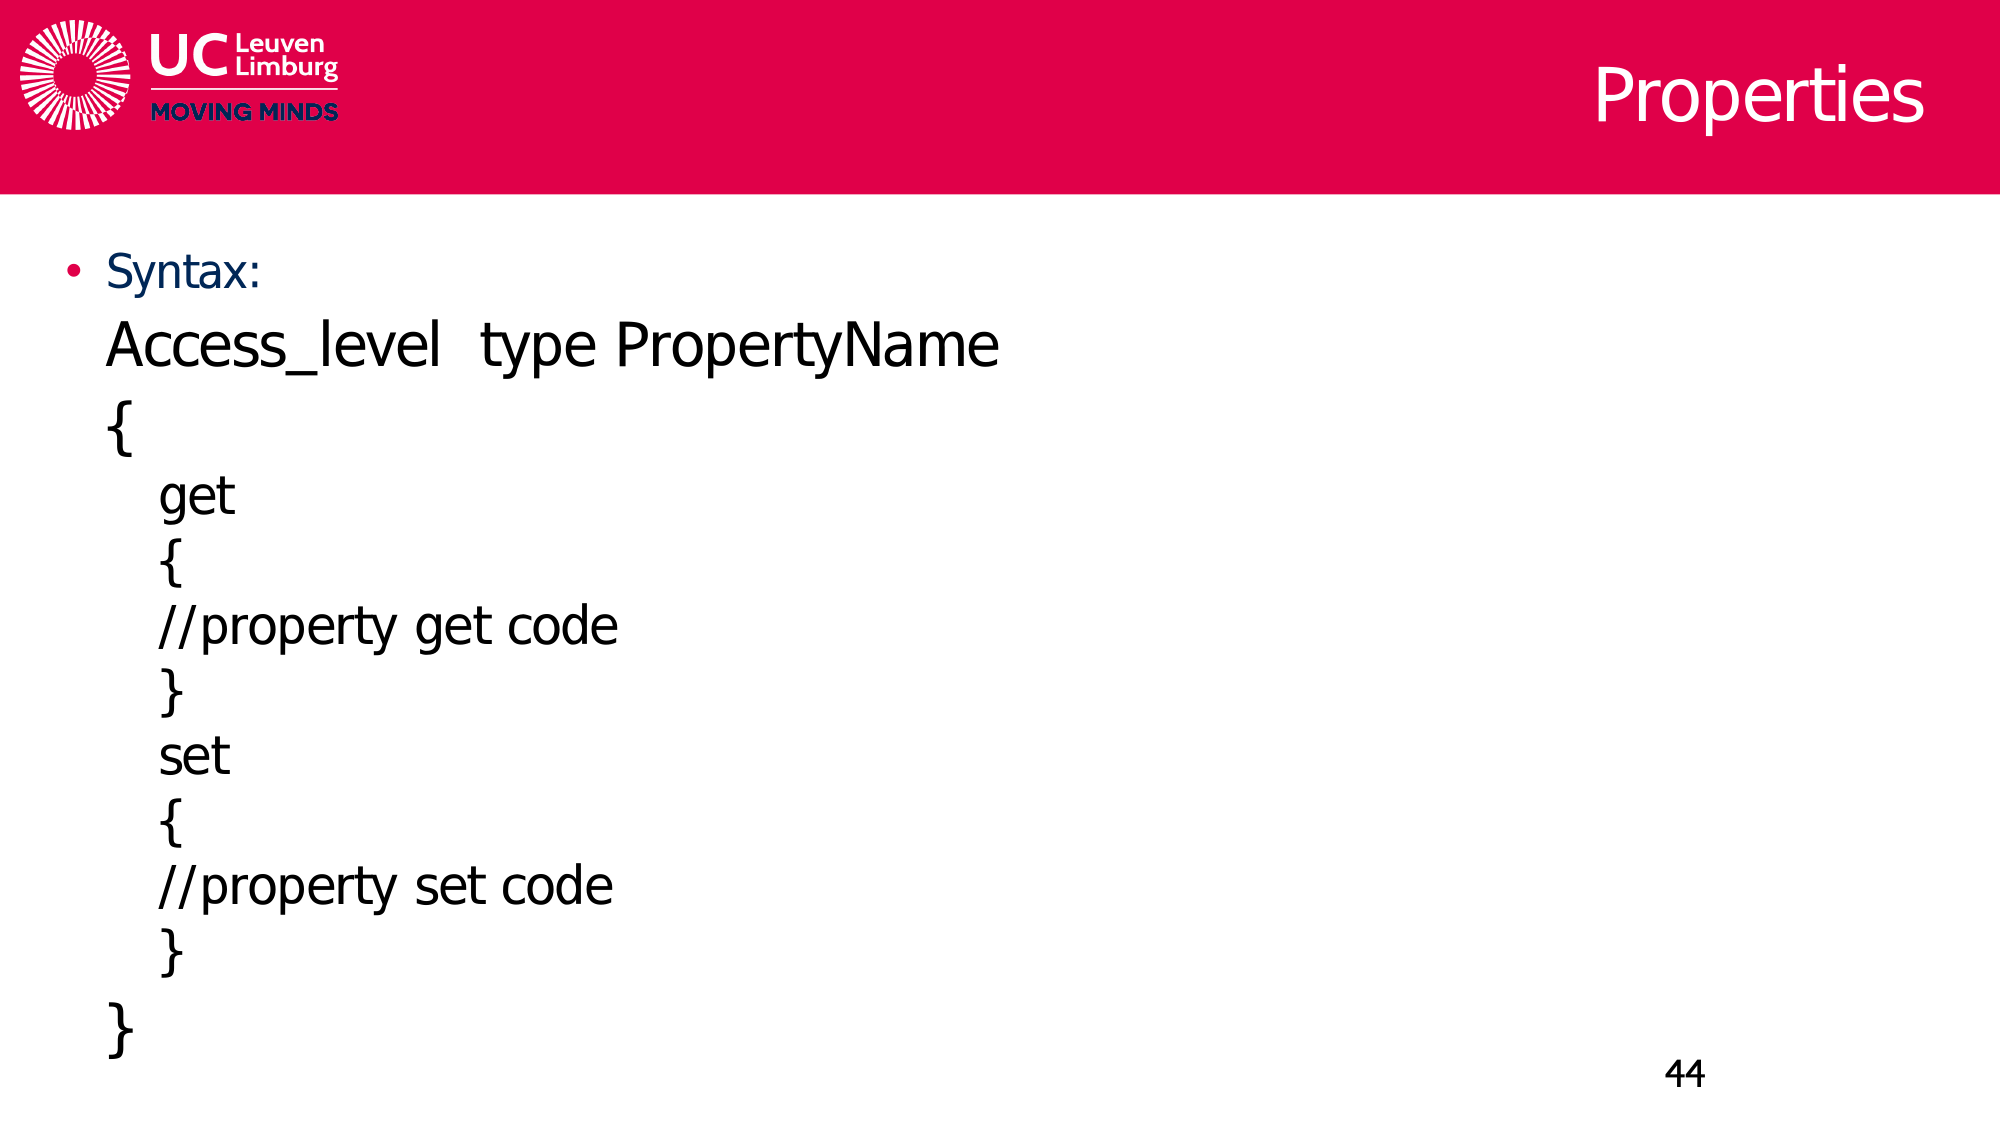

# Properties
Syntax:
	Access_level  type PropertyName
	{
		get
		{
			//property get code
		}
		set
		{
			//property set code
		}
	}

44